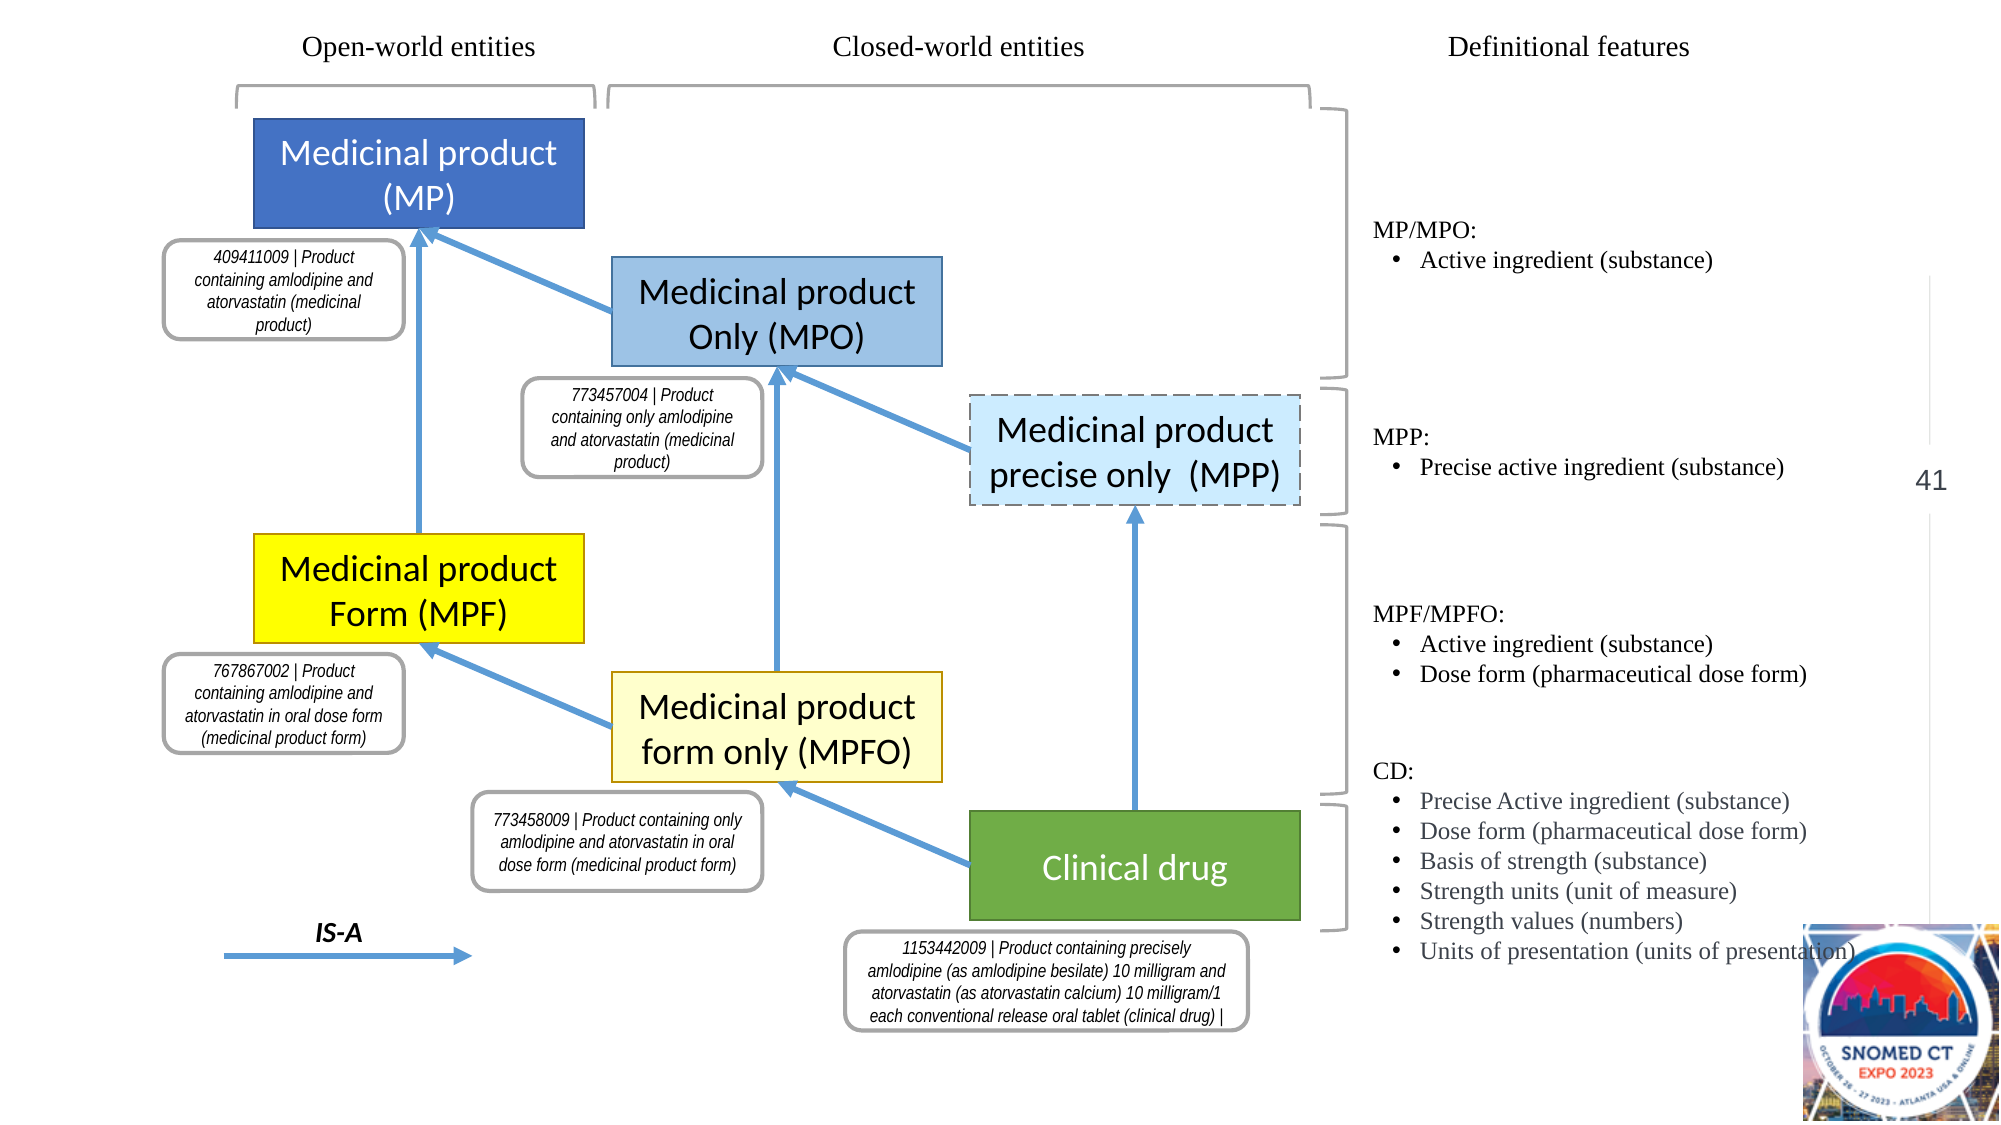

Open-world entities
Closed-world entities
Definitional features

Medicinal product (MP)
MP/MPO:
Active ingredient (substance)

Medicinal product
Form (MPF)
MPF/MPFO:
Active ingredient (substance)
Dose form (pharmaceutical dose form)

767867002 | Product containing amlodipine and atorvastatin in oral dose form (medicinal product form)
Medicinal product form only (MPFO)
773458009 | Product containing only amlodipine and atorvastatin in oral dose form (medicinal product form)
409411009 | Product containing amlodipine and atorvastatin (medicinal product)
Medicinal product Only (MPO)
773457004 | Product containing only amlodipine and atorvastatin (medicinal product)

Medicinal product precise only  (MPP)
MPP:
Precise active ingredient (substance)
CD:
Precise Active ingredient (substance)
Dose form (pharmaceutical dose form)
Basis of strength (substance)
Strength units (unit of measure)
Strength values (numbers)
Units of presentation (units of presentation)

Clinical drug
1153442009 | Product containing precisely amlodipine (as amlodipine besilate) 10 milligram and atorvastatin (as atorvastatin calcium) 10 milligram/1 each conventional release oral tablet (clinical drug) |
IS-A